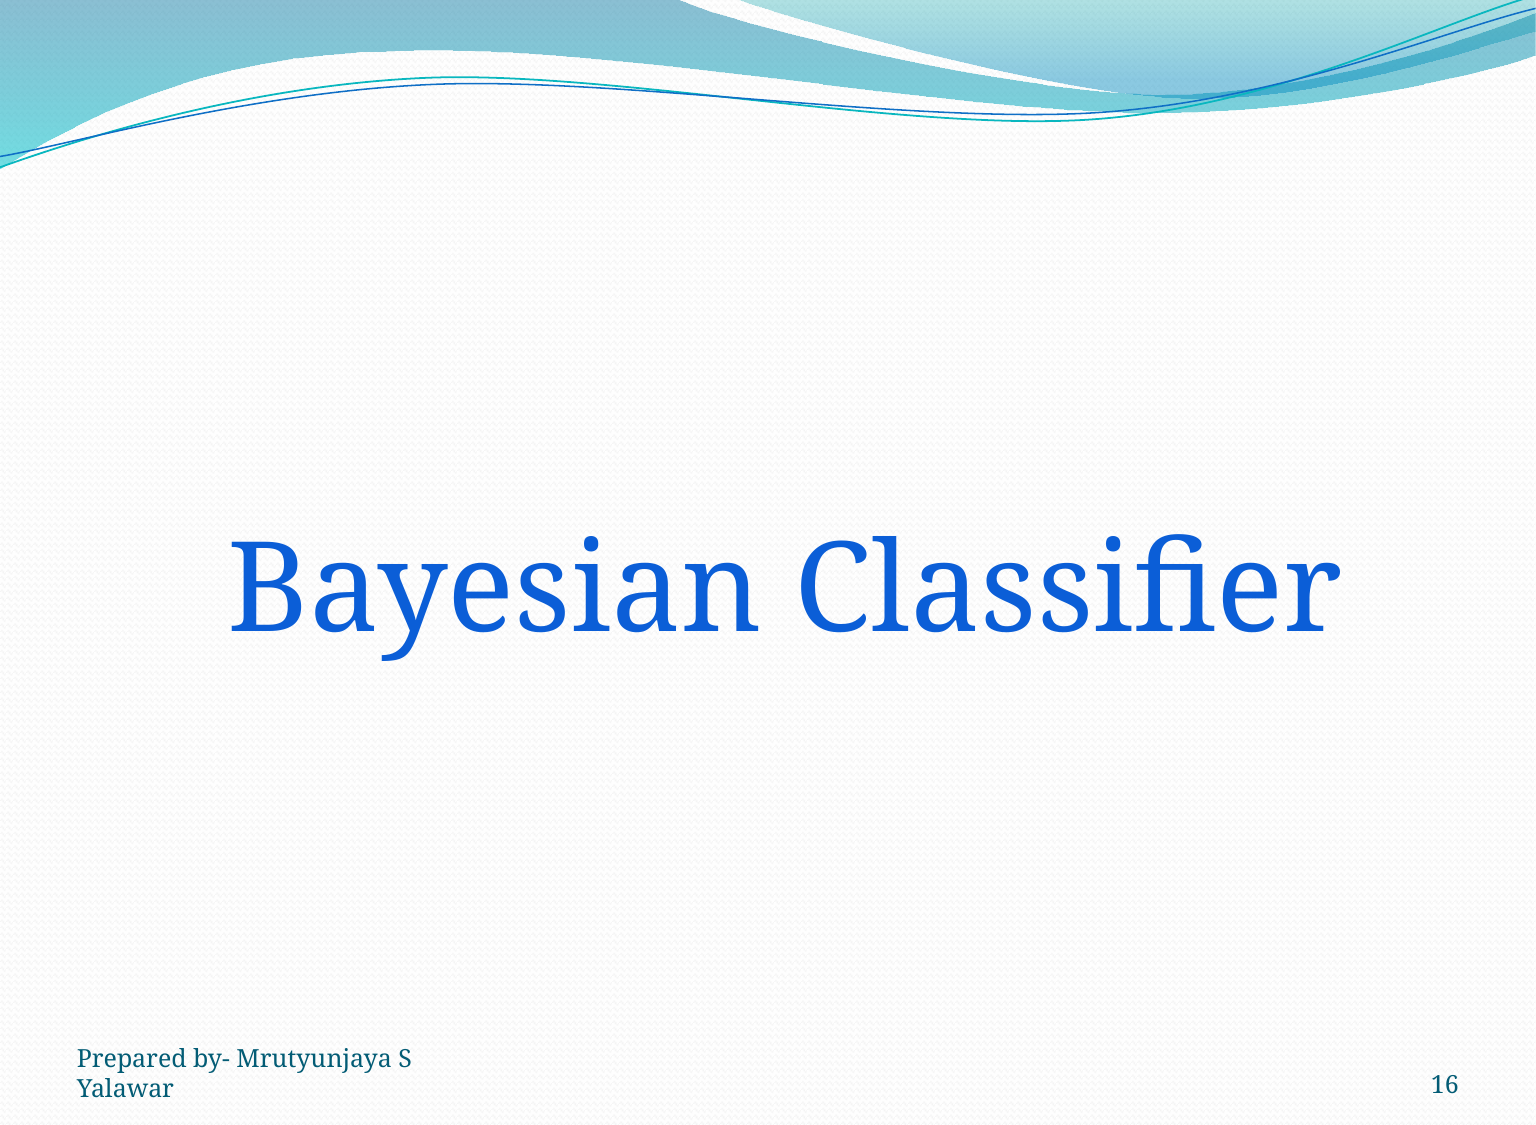

Bayesian Classifier
Prepared by- Mrutyunjaya S Yalawar
16